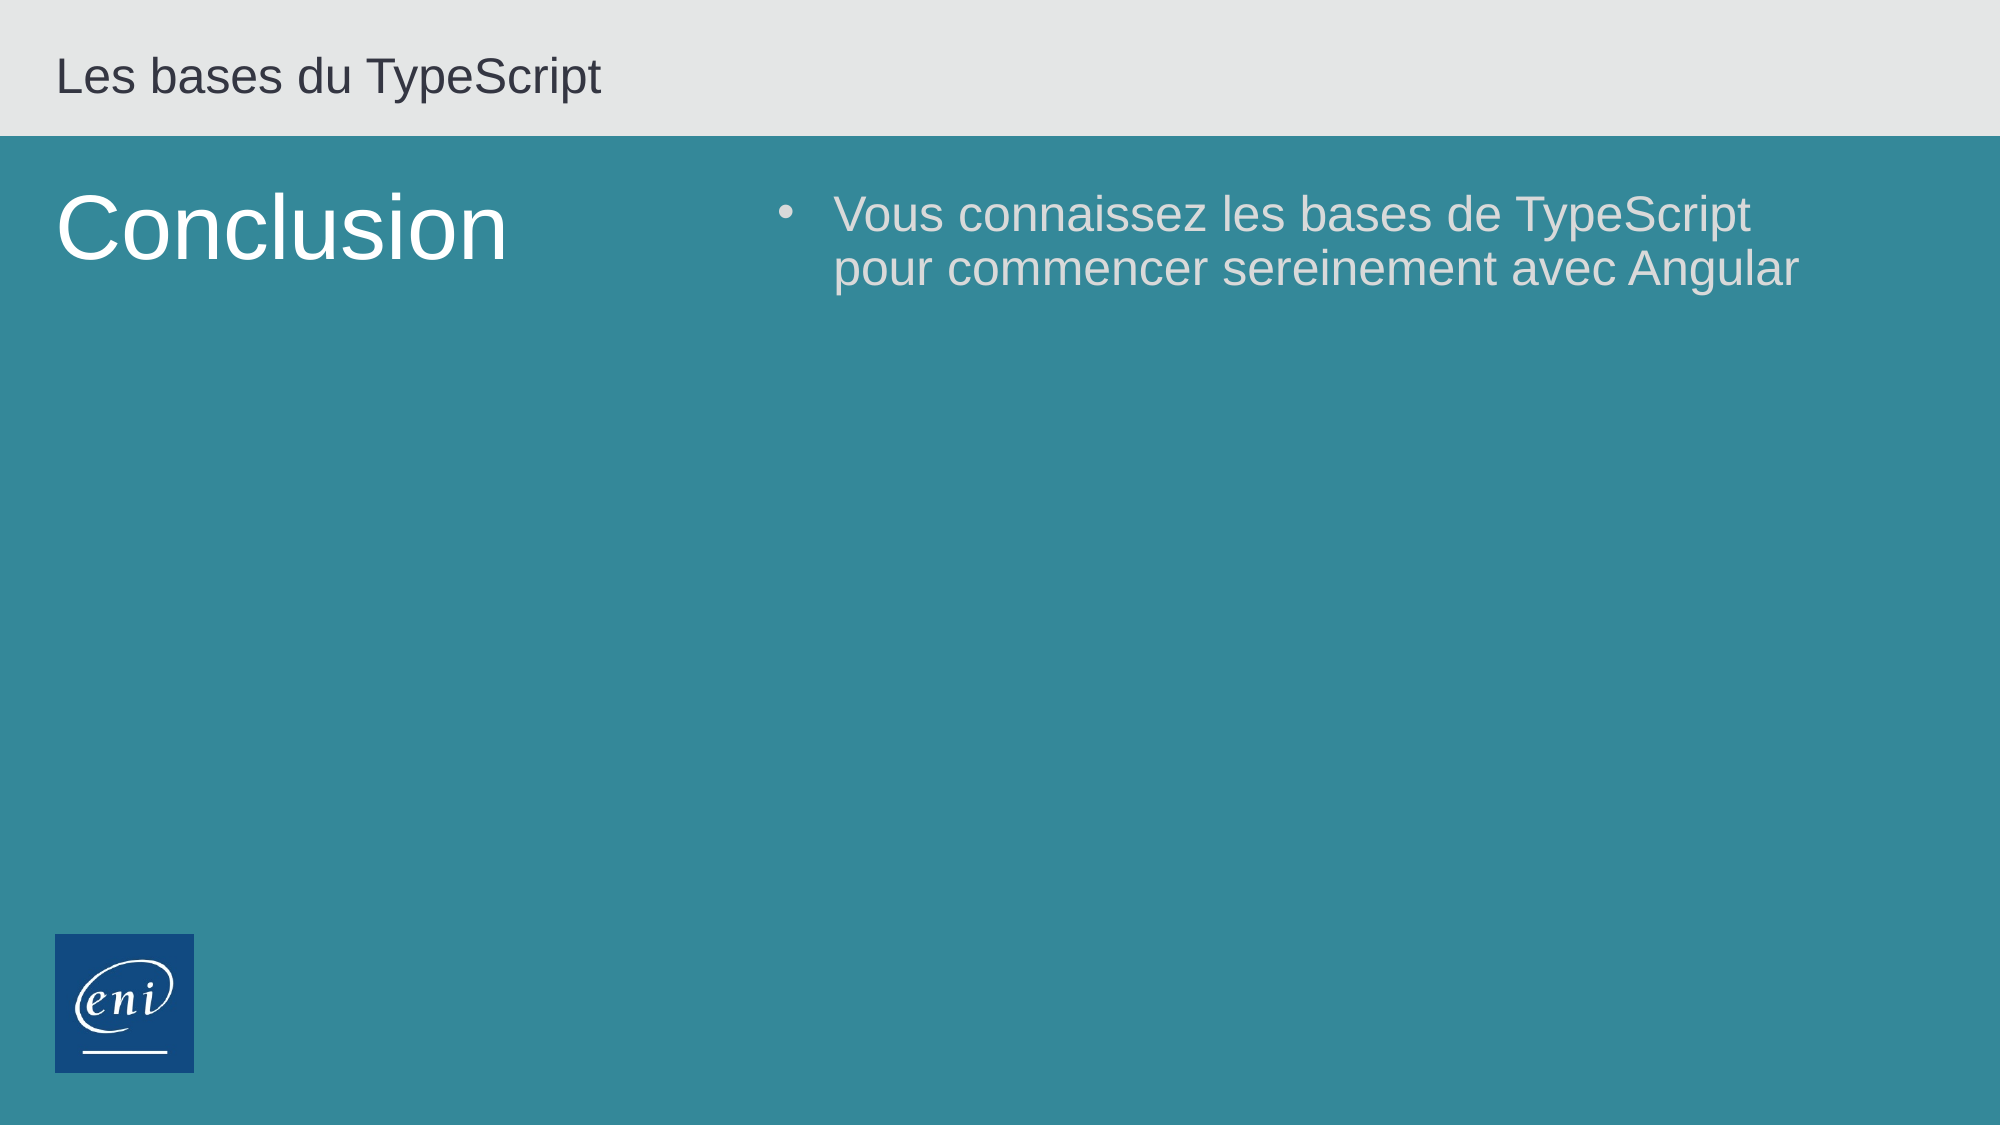

Les bases du TypeScript
# Conclusion
Vous connaissez les bases de TypeScript
pour commencer sereinement avec Angular